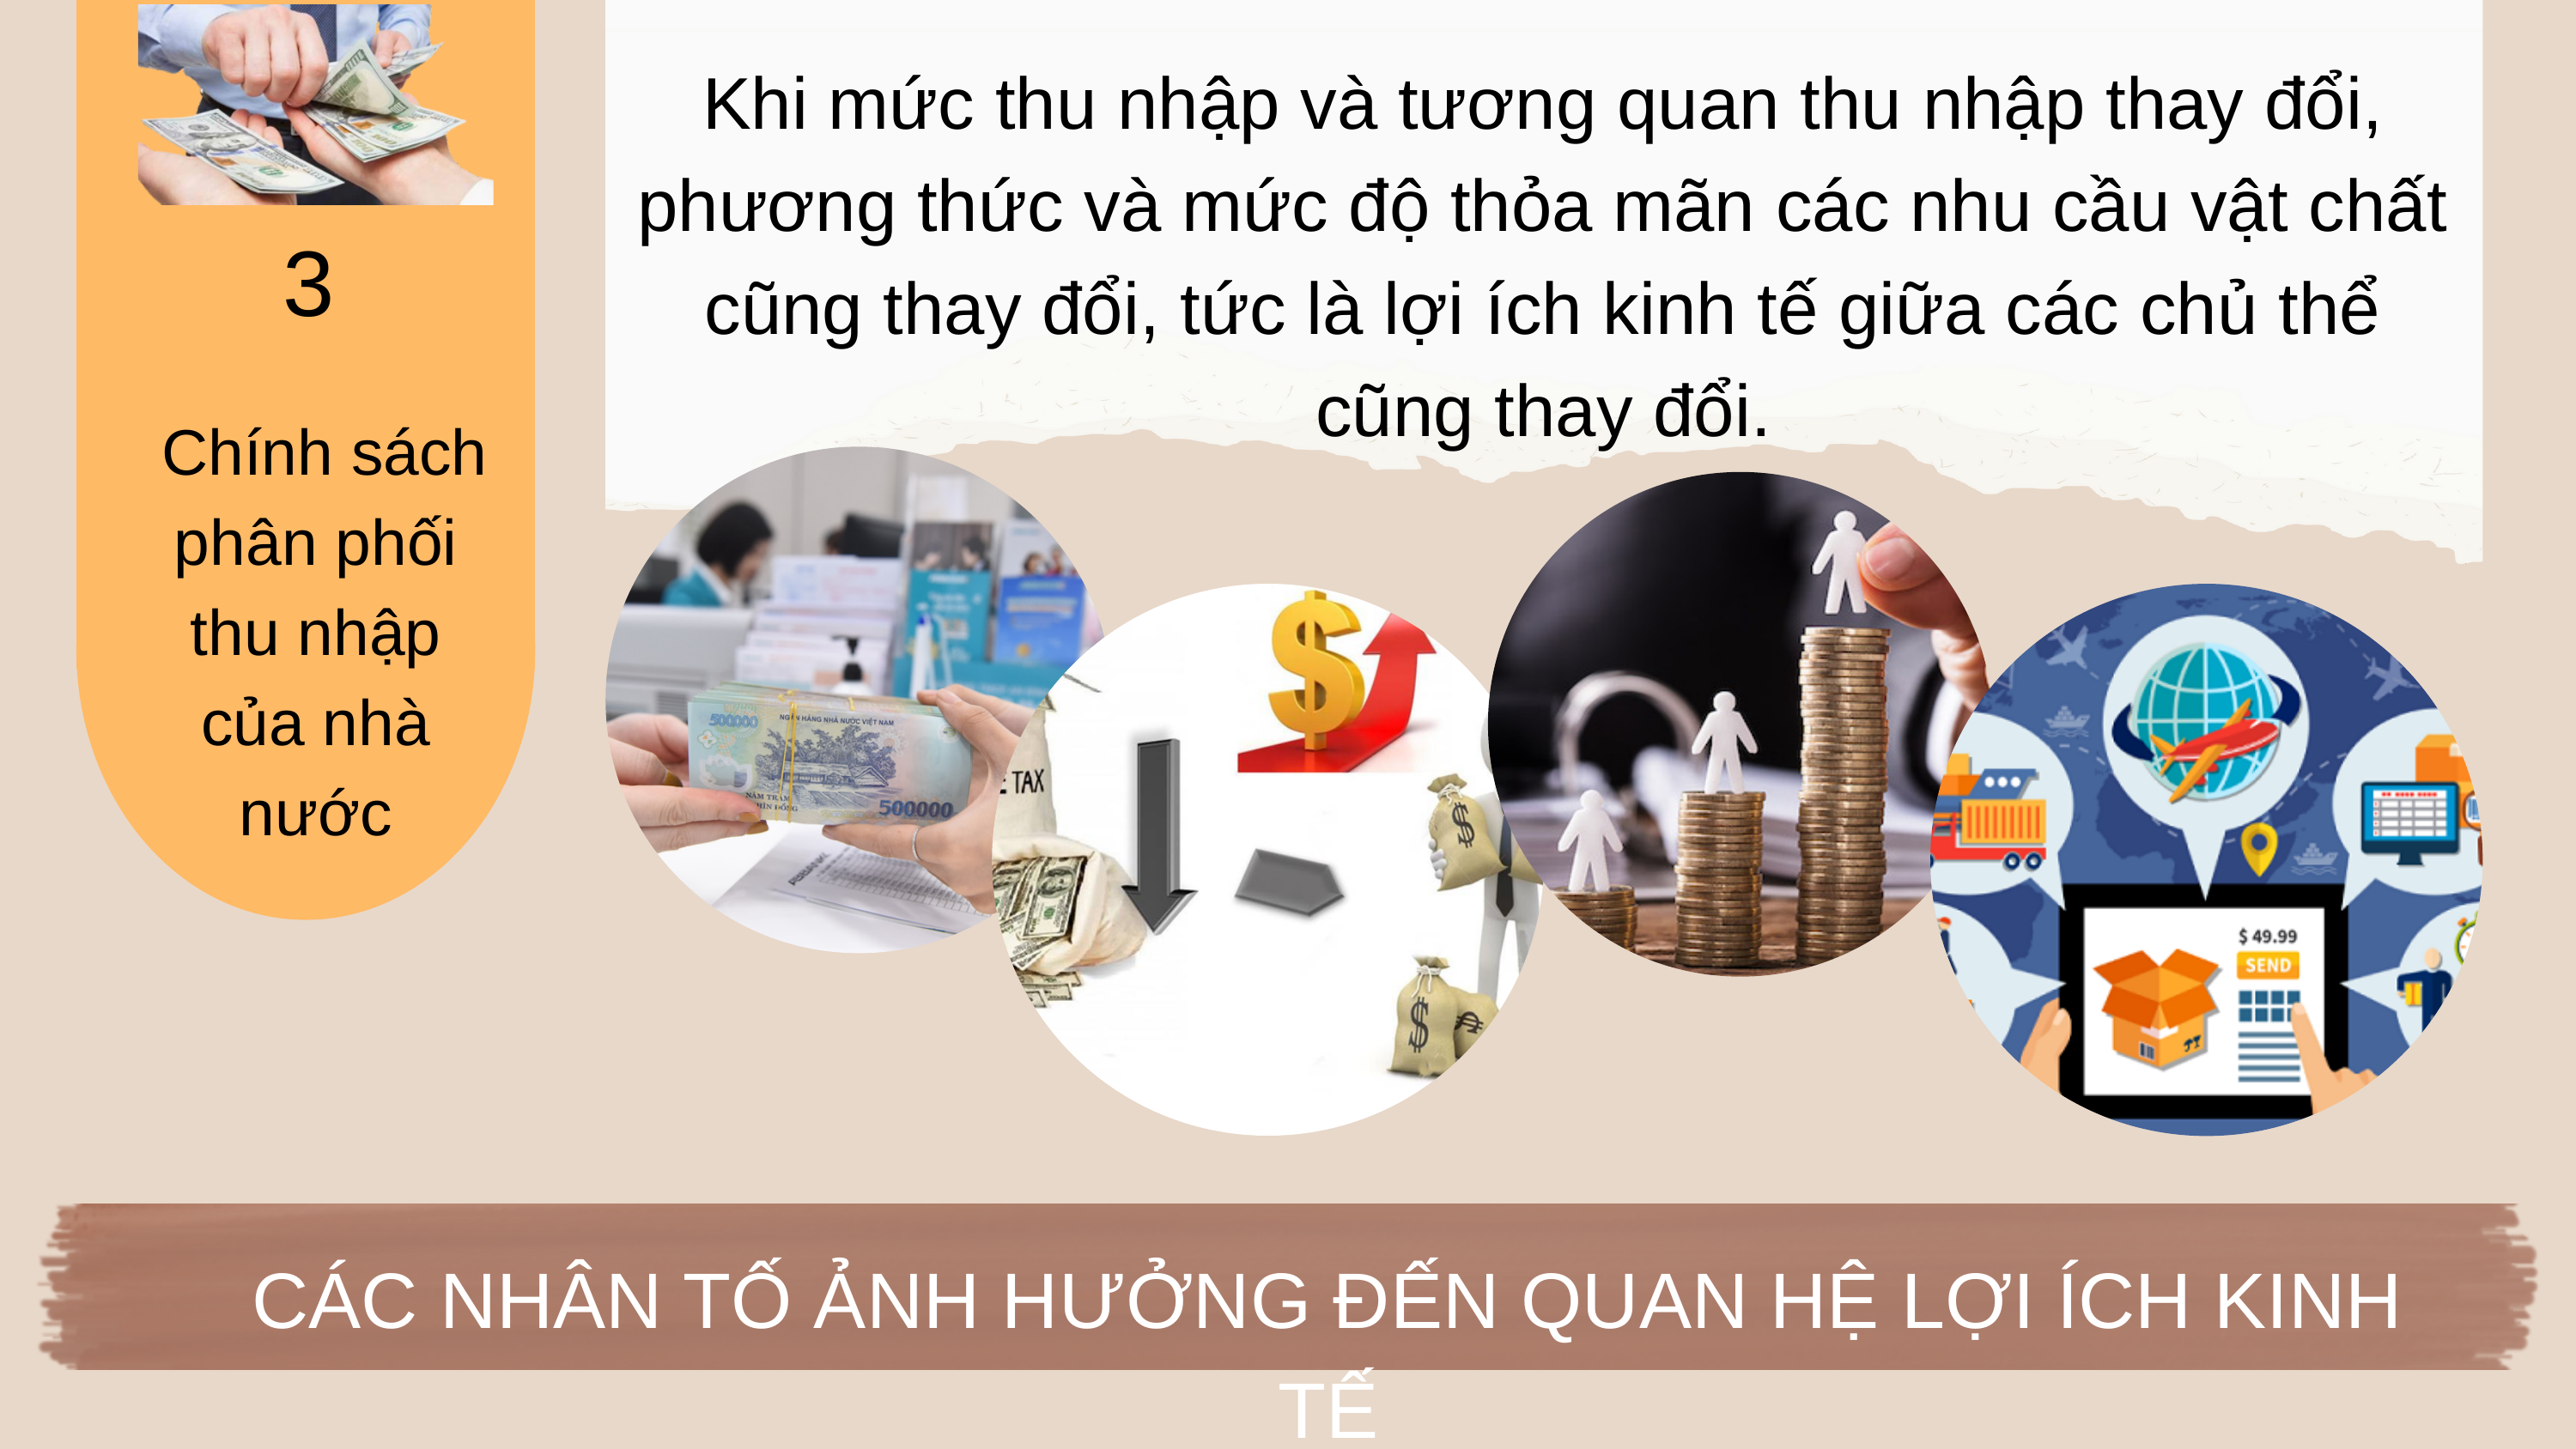

3

 Chính sách phân phối thu nhập của nhà nước

Khi mức thu nhập và tương quan thu nhập thay đổi, phương thức và mức độ thỏa mãn các nhu cầu vật chất cũng thay đổi, tức là lợi ích kinh tế giữa các chủ thể cũng thay đổi.

CÁC NHÂN TỐ ẢNH HƯỞNG ĐẾN QUAN HỆ LỢI ÍCH KINH TẾ